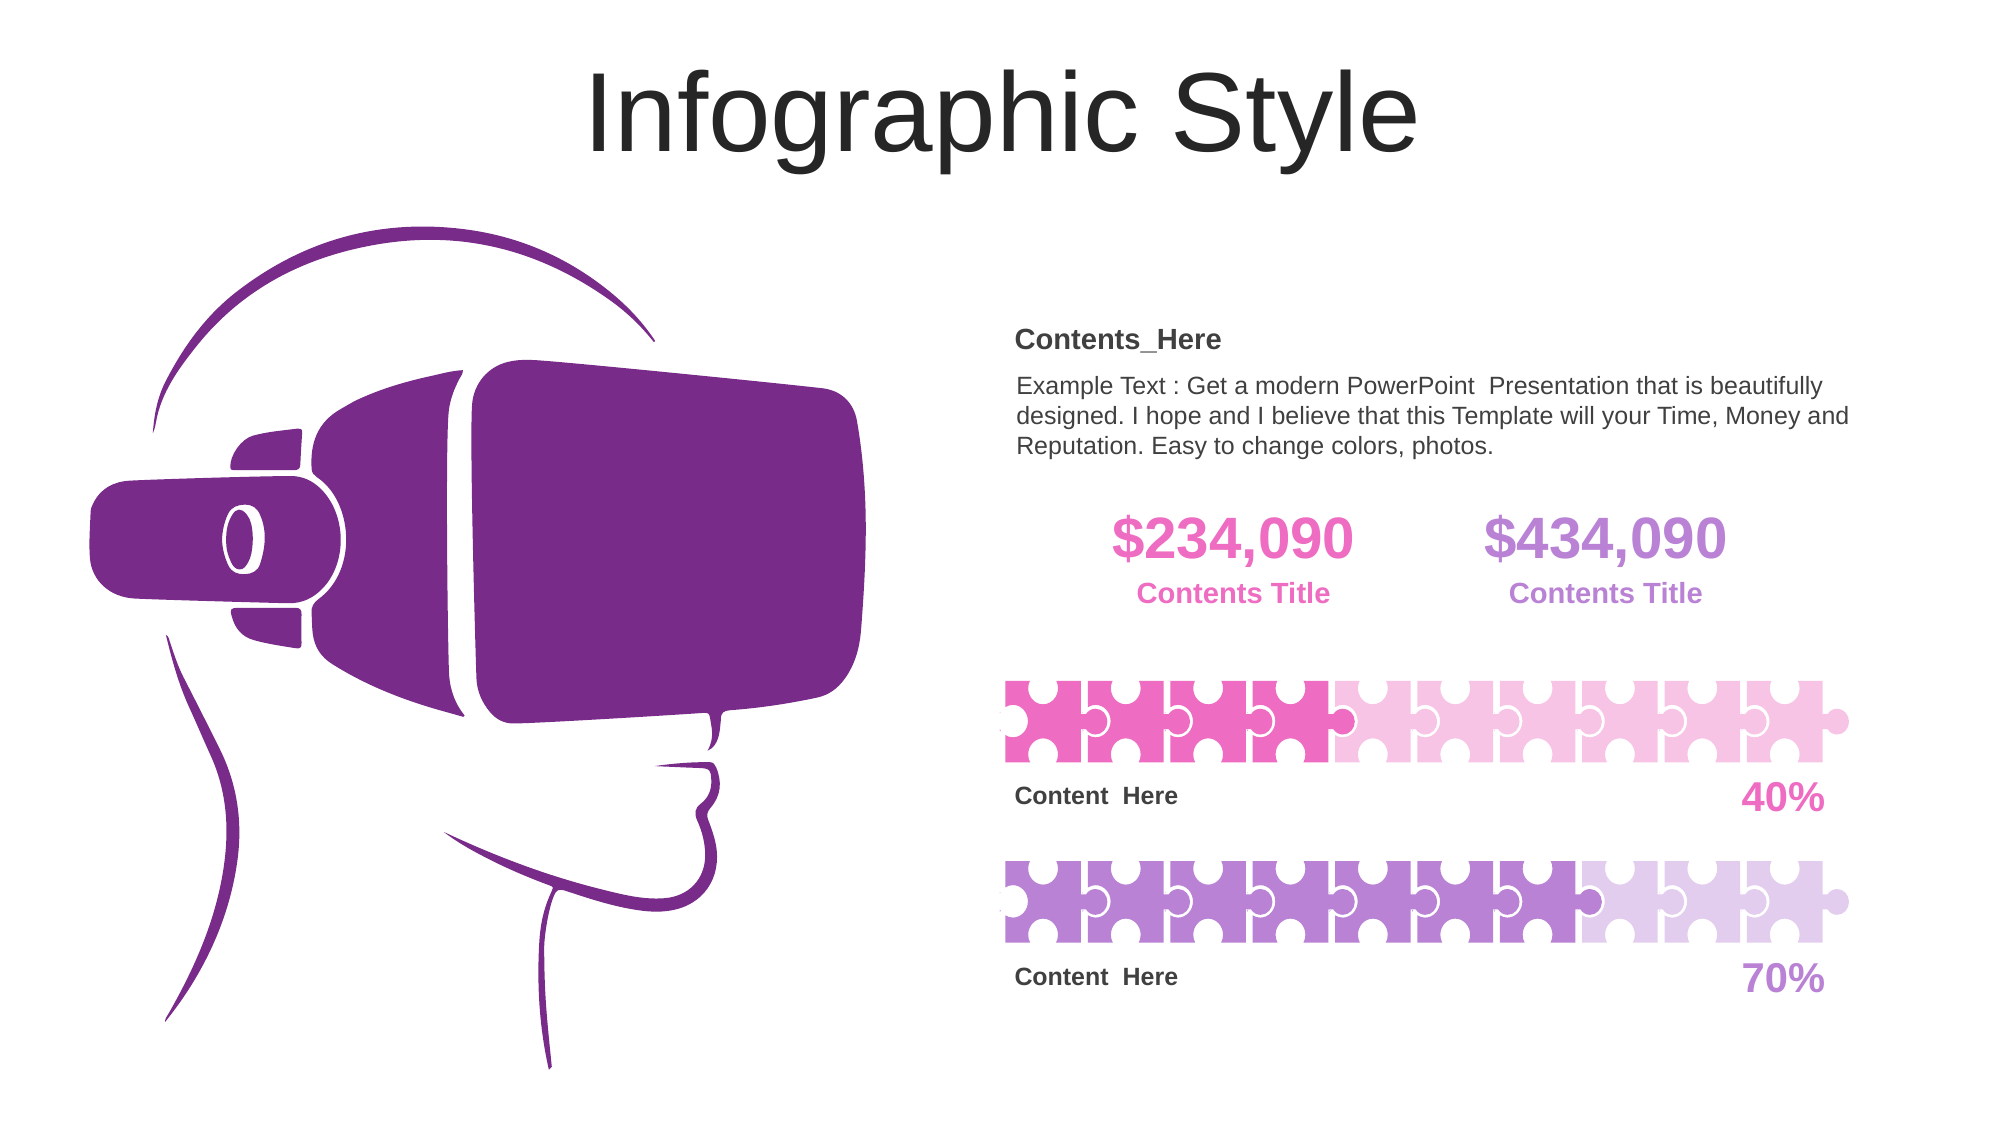

Infographic Style

Contents_Here
Example Text : Get a modern PowerPoint  Presentation that is beautifully designed. I hope and I believe that this Template will your Time, Money and Reputation. Easy to change colors, photos.

$234,090
Contents Title
$434,090
Contents Title
40%
Content  Here
70%
Content  Here